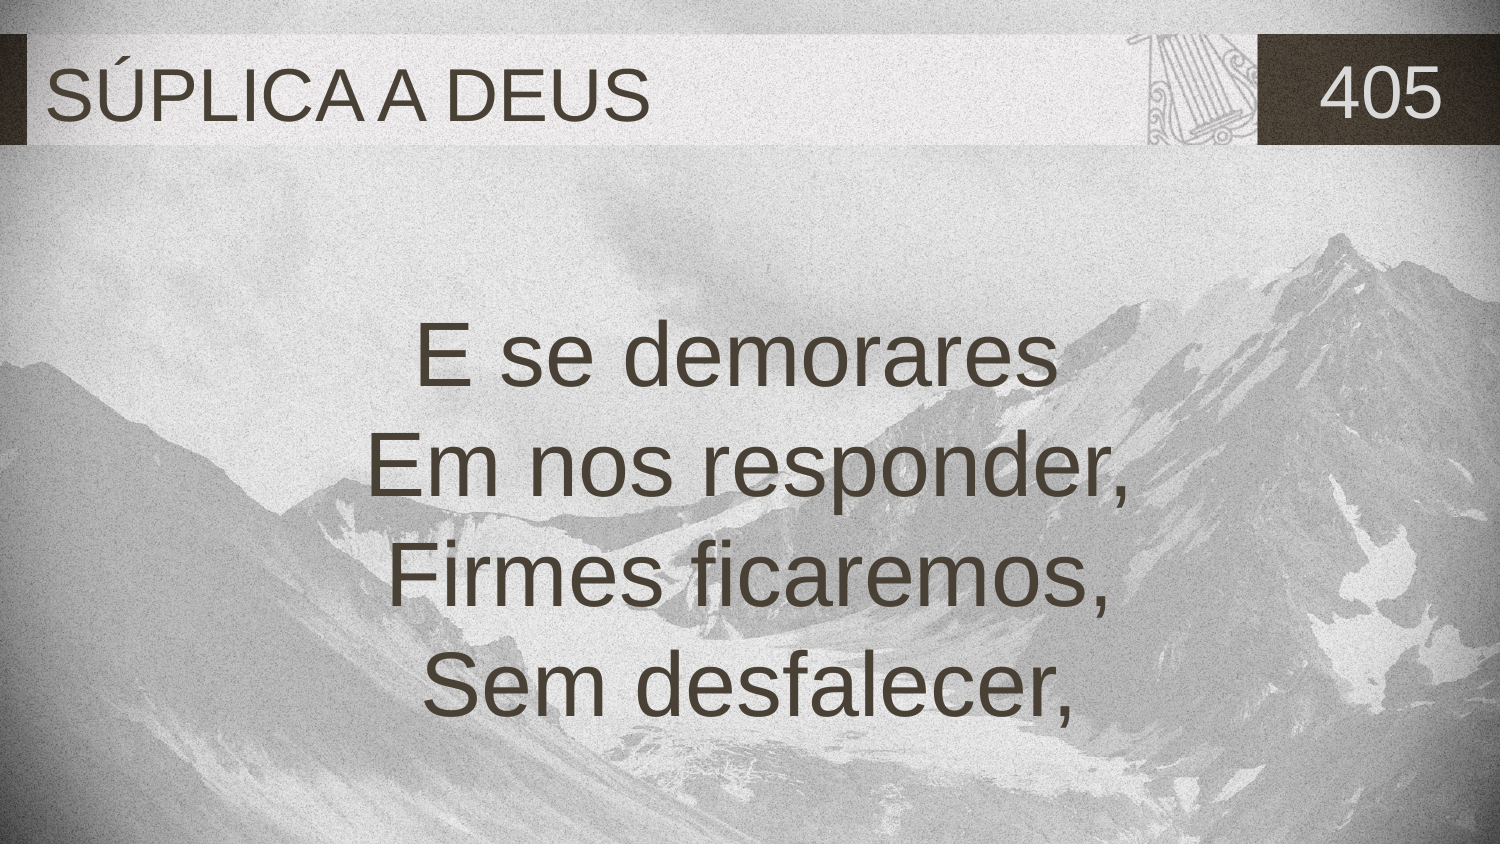

# SÚPLICA A DEUS
405
E se demorares
Em nos responder,
Firmes ficaremos,
Sem desfalecer,